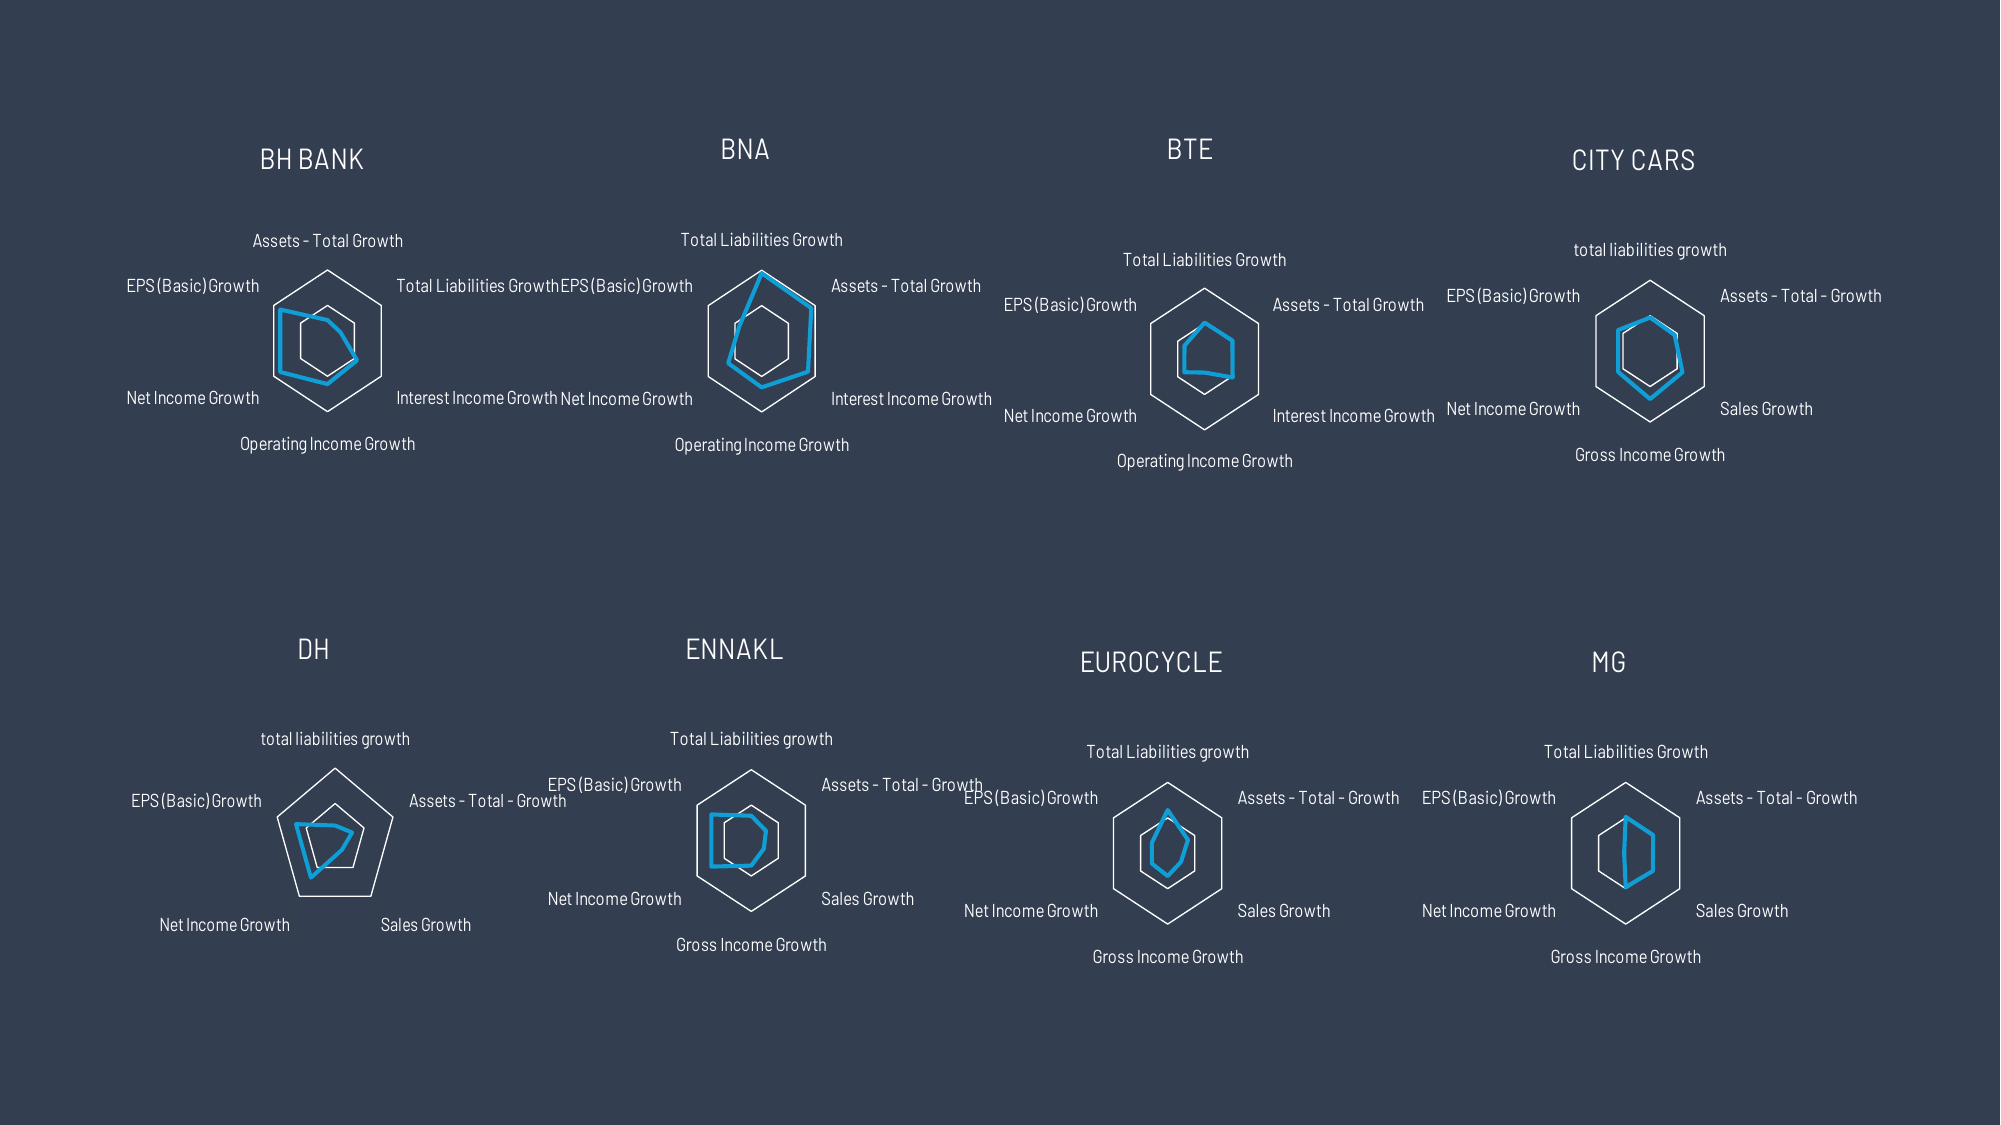

### Chart: BNA

| Category |  |
|---|---|
| Total Liabilities Growth | 0.18307500000000002 |
| Assets - Total Growth | 0.171425 |
| Interest Income Growth | 0.146525 |
| Operating Income Growth | 0.061850000000000016 |
| Net Income Growth | 0.050375 |
| EPS (Basic) Growth | -0.03307499999999999 |

### Chart: BTE

| Category |  |
|---|---|
| Total Liabilities Growth | 0.052724999999999994 |
| Assets - Total Growth | 0.0685 |
| Interest Income Growth | 0.089225 |
| Operating Income Growth | -1.23075 |
| Net Income Growth | -0.5013249999999999 |
| EPS (Basic) Growth | -0.5028000000000001 |

### Chart: BH BANK

| Category |  |
|---|---|
| Assets - Total Growth | 0.029249999999999998 |
| Total Liabilities Growth | 0.0241 |
| Interest Income Growth | 0.055099999999999996 |
| Operating Income Growth | 0.06112499999999999 |
| Net Income Growth | 0.088125 |
| EPS (Basic) Growth | 0.088125 |

### Chart: CITY CARS

| Category |  |
|---|---|
| total liabilities growth | 0.1893042980190841 |
| Assets - Total - Growth | 0.18184999999999998 |
| Sales Growth | 0.239475 |
| Gross Income Growth | 0.27085000000000004 |
| Net Income Growth | 0.23585 |
| EPS (Basic) Growth | 0.236275 |

### Chart: DH

| Category |  |
|---|---|
| total liabilities growth | 0.07557686769919712 |
| Assets - Total - Growth | 0.11737500000000001 |
| Sales Growth | 0.076325 |
| Net Income Growth | 0.27049999999999996 |
| EPS (Basic) Growth | 0.27049999999999996 |

### Chart: ENNAKL

| Category |  |
|---|---|
| Total Liabilities growth | 0.13960145412456793 |
| Assets - Total - Growth | 0.1088 |
| Sales Growth | 0.092775 |
| Gross Income Growth | 0.141975 |
| Net Income Growth | 0.29457500000000003 |
| EPS (Basic) Growth | 0.29452500000000004 |

### Chart: EUROCYCLE

| Category |  |
|---|---|
| Total Liabilities growth | 0.6107492680065287 |
| Assets - Total - Growth | 0.375425 |
| Sales Growth | 0.246925 |
| Gross Income Growth | 0.3226 |
| Net Income Growth | 0.292325 |
| EPS (Basic) Growth | 0.2923 |

### Chart: MG

| Category |  |
|---|---|
| Total Liabilities Growth | 0.05289681627410328 |
| Assets - Total - Growth | 0.034100000000000005 |
| Sales Growth | 0.008225 |
| Gross Income Growth | -0.08535 |
| Net Income Growth | -1.892125 |
| EPS (Basic) Growth | -1.8922 |